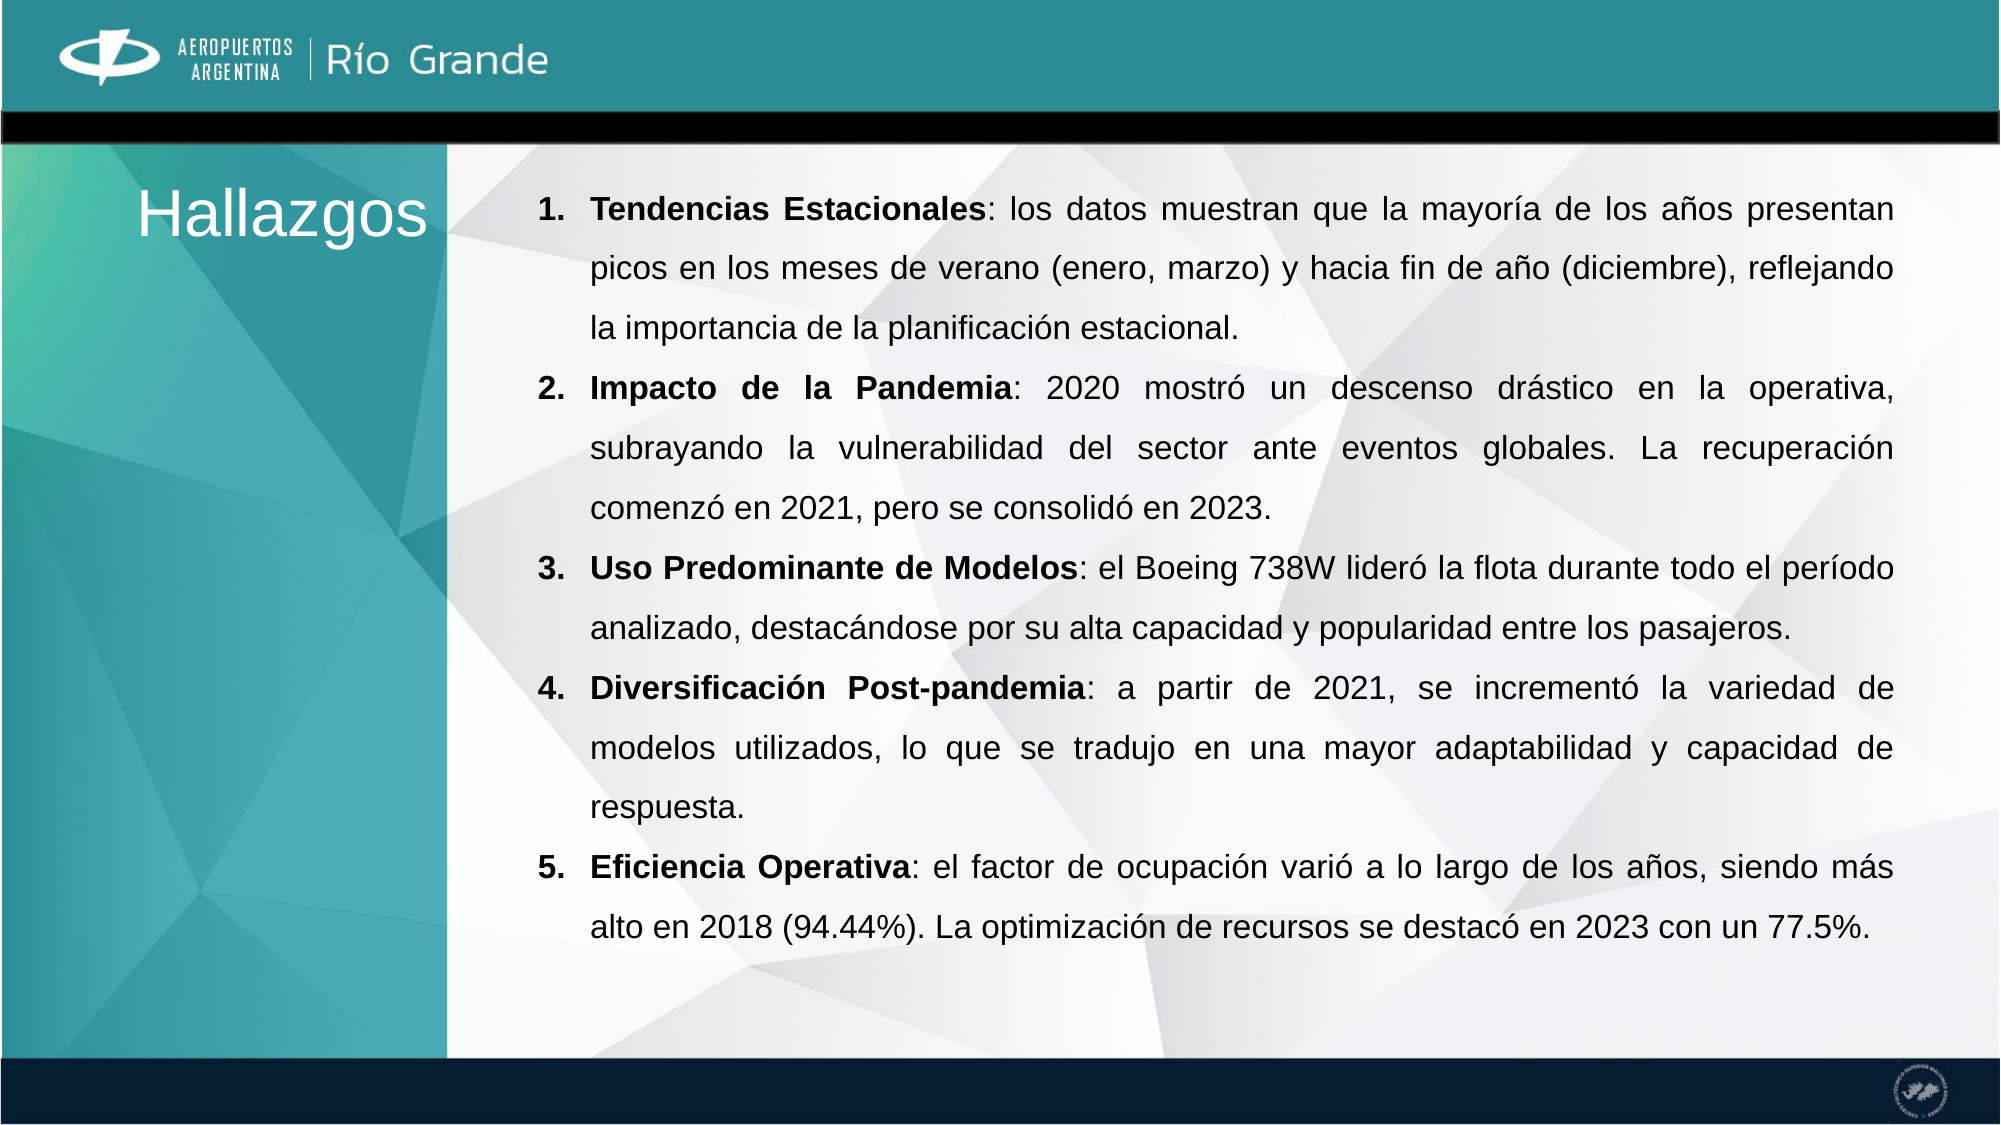

Tendencias Estacionales: los datos muestran que la mayoría de los años presentan picos en los meses de verano (enero, marzo) y hacia fin de año (diciembre), reflejando la importancia de la planificación estacional.
Impacto de la Pandemia: 2020 mostró un descenso drástico en la operativa, subrayando la vulnerabilidad del sector ante eventos globales. La recuperación comenzó en 2021, pero se consolidó en 2023.
Uso Predominante de Modelos: el Boeing 738W lideró la flota durante todo el período analizado, destacándose por su alta capacidad y popularidad entre los pasajeros.
Diversificación Post-pandemia: a partir de 2021, se incrementó la variedad de modelos utilizados, lo que se tradujo en una mayor adaptabilidad y capacidad de respuesta.
Eficiencia Operativa: el factor de ocupación varió a lo largo de los años, siendo más alto en 2018 (94.44%). La optimización de recursos se destacó en 2023 con un 77.5%.
Hallazgos